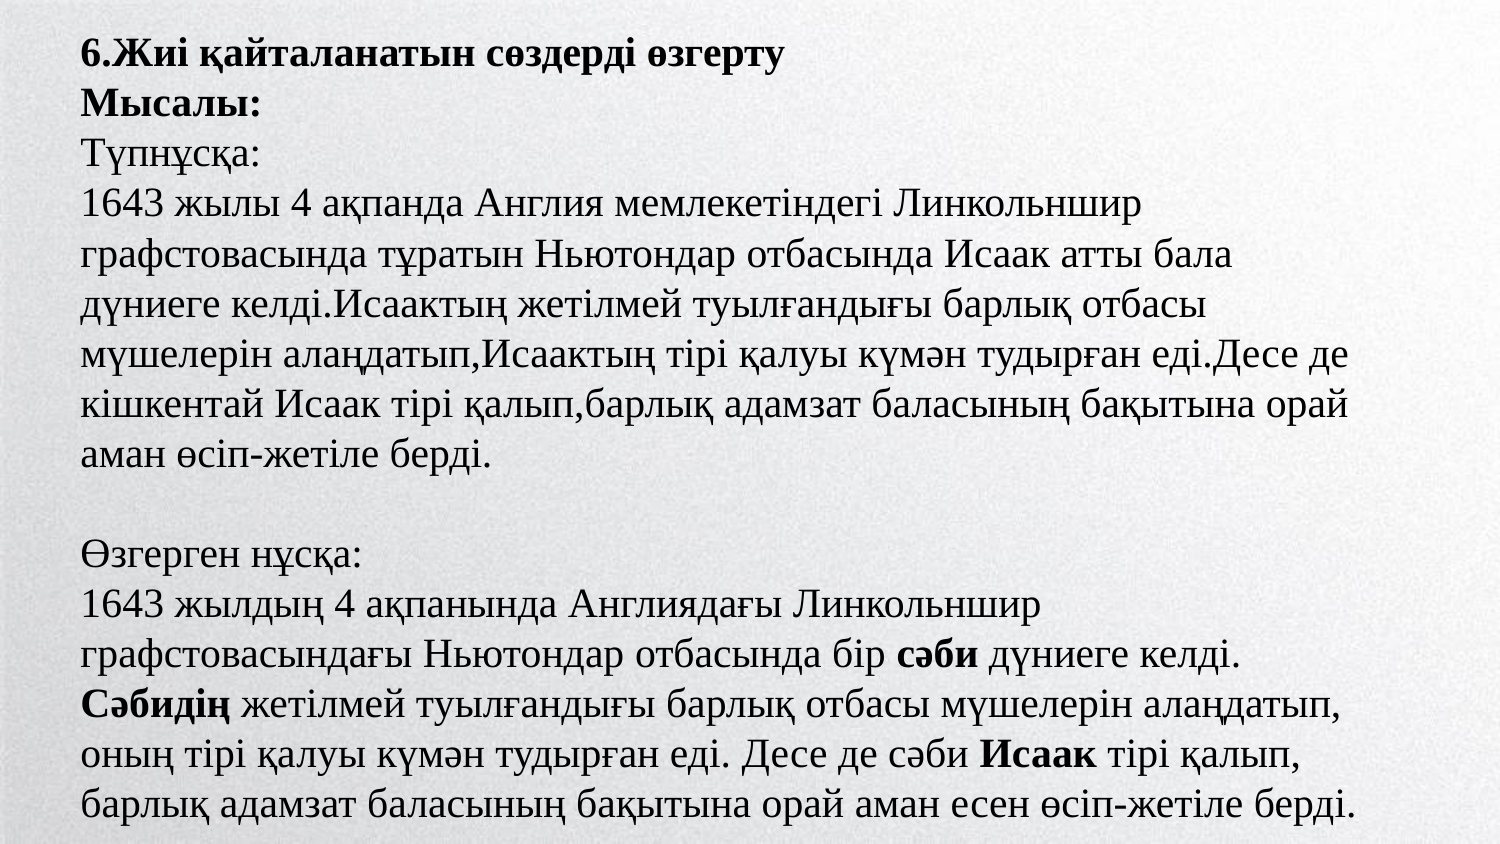

6.Жиі қайталанатын сөздерді өзгерту
Мысалы:
Түпнұсқа:
1643 жылы 4 ақпанда Англия мемлекетіндегі Линкольншир графстовасында тұратын Ньютондар отбасында Исаак атты бала дүниеге келді.Исаактың жетілмей туылғандығы барлық отбасы мүшелерін алаңдатып,Исаактың тірі қалуы күмән тудырған еді.Десе де кішкентай Исаак тірі қалып,барлық адамзат баласының бақытына орай аман өсіп-жетіле берді.

Өзгерген нұсқа:
1643 жылдың 4 ақпанында Англиядағы Линкольншир графстовасындағы Ньютондар отбасында бір сәби дүниеге келді. Сәбидің жетілмей туылғандығы барлық отбасы мүшелерін алаңдатып, оның тірі қалуы күмән тудырған еді. Десе де сәби Исаак тірі қалып, барлық адамзат баласының бақытына орай аман есен өсіп-жетіле берді.